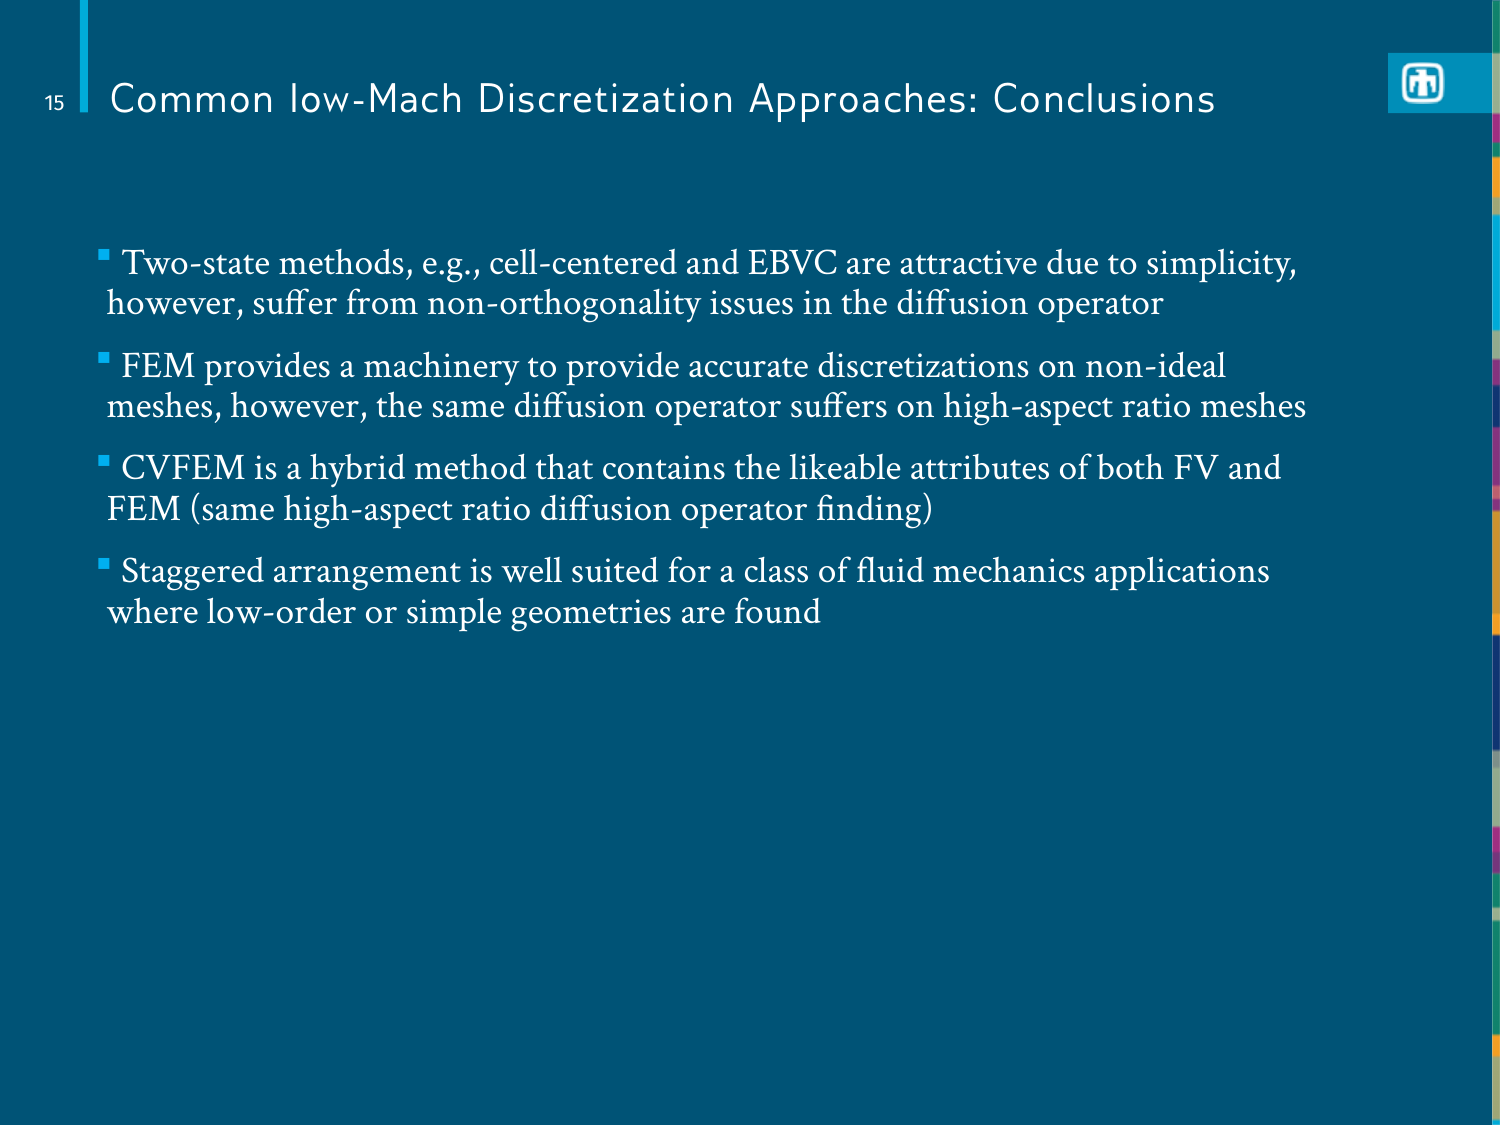

# Common low-Mach Discretization Approaches: Conclusions
15
 Two-state methods, e.g., cell-centered and EBVC are attractive due to simplicity, however, suffer from non-orthogonality issues in the diffusion operator
 FEM provides a machinery to provide accurate discretizations on non-ideal meshes, however, the same diffusion operator suffers on high-aspect ratio meshes
 CVFEM is a hybrid method that contains the likeable attributes of both FV and FEM (same high-aspect ratio diffusion operator finding)
 Staggered arrangement is well suited for a class of fluid mechanics applications where low-order or simple geometries are found